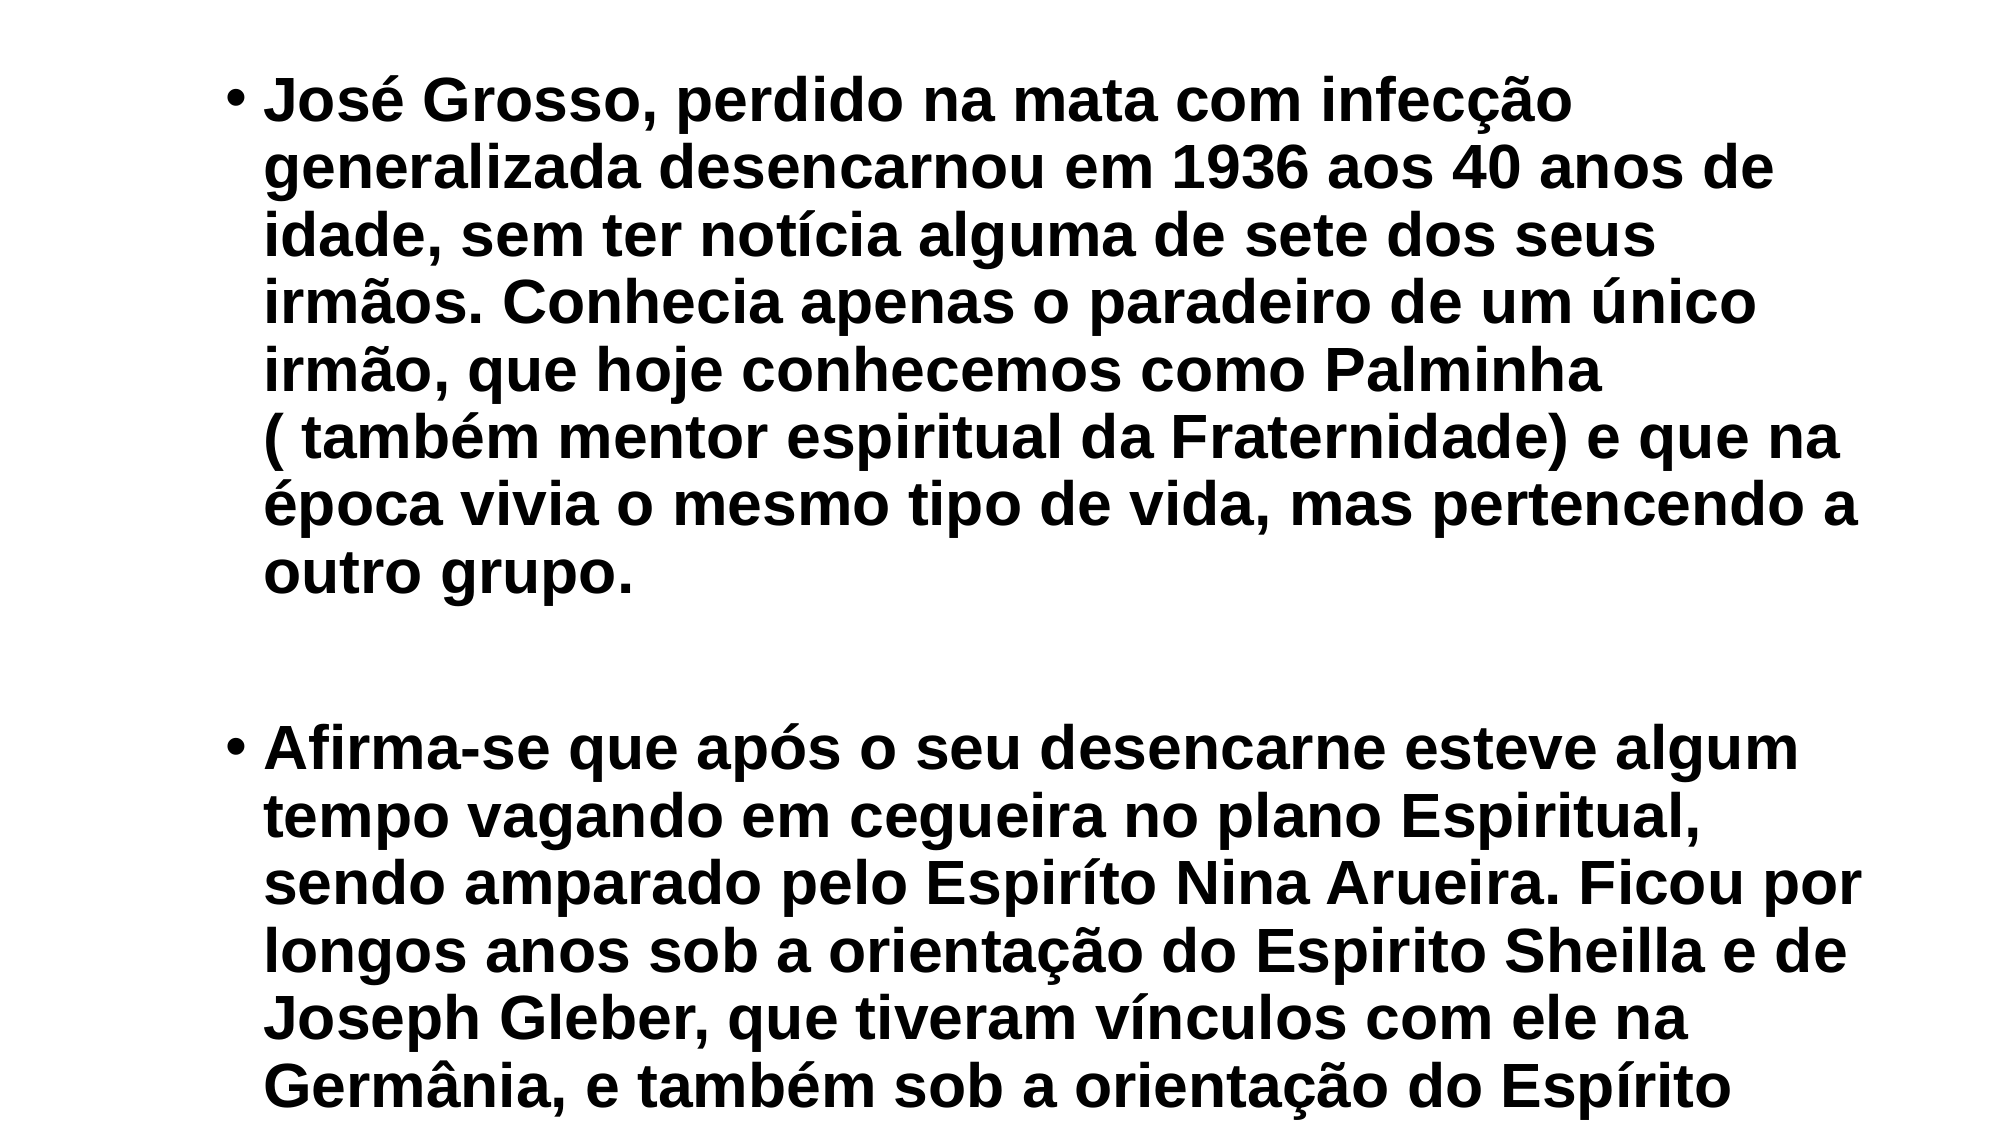

José Grosso, perdido na mata com infecção generalizada desencarnou em 1936 aos 40 anos de idade, sem ter notícia alguma de sete dos seus irmãos. Conhecia apenas o paradeiro de um único irmão, que hoje conhecemos como Palminha ( também mentor espiritual da Fraternidade) e que na época vivia o mesmo tipo de vida, mas pertencendo a outro grupo.

Afirma-se que após o seu desencarne esteve algum tempo vagando em cegueira no plano Espiritual, sendo amparado pelo Espiríto Nina Arueira. Ficou por longos anos sob a orientação do Espirito Sheilla e de Joseph Gleber, que tiveram vínculos com ele na Germânia, e também sob a orientação do Espírito Glacus.